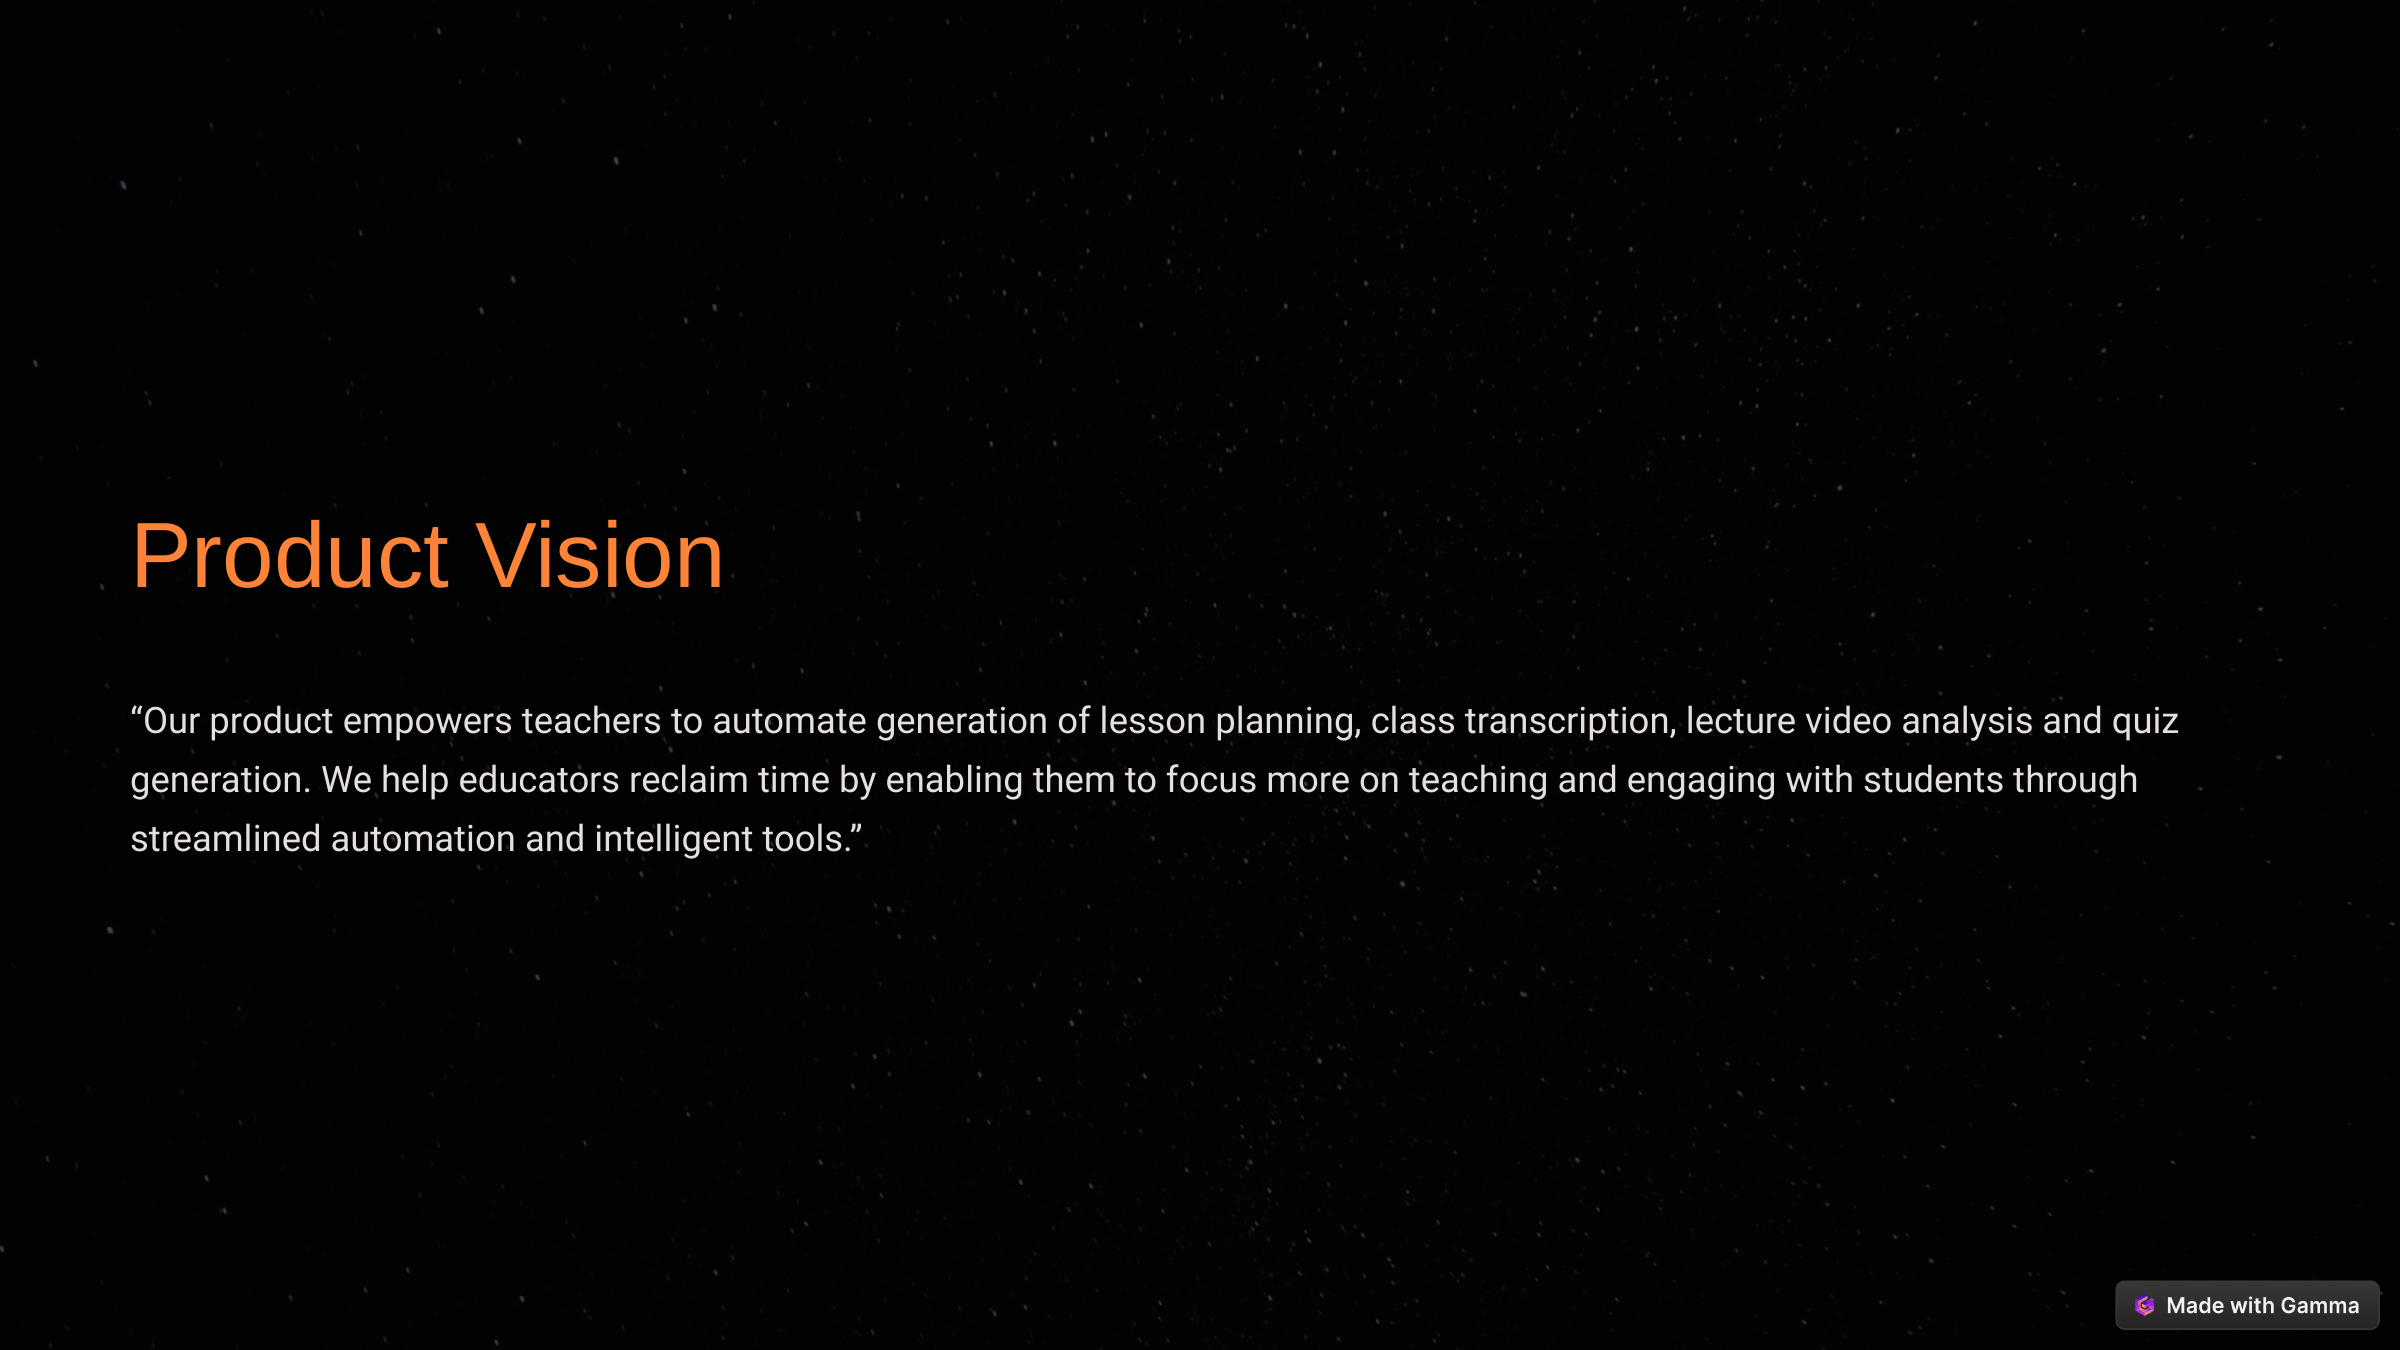

Product Vision
“Our product empowers teachers to automate generation of lesson planning, class transcription, lecture video analysis and quiz generation. We help educators reclaim time by enabling them to focus more on teaching and engaging with students through streamlined automation and intelligent tools.”